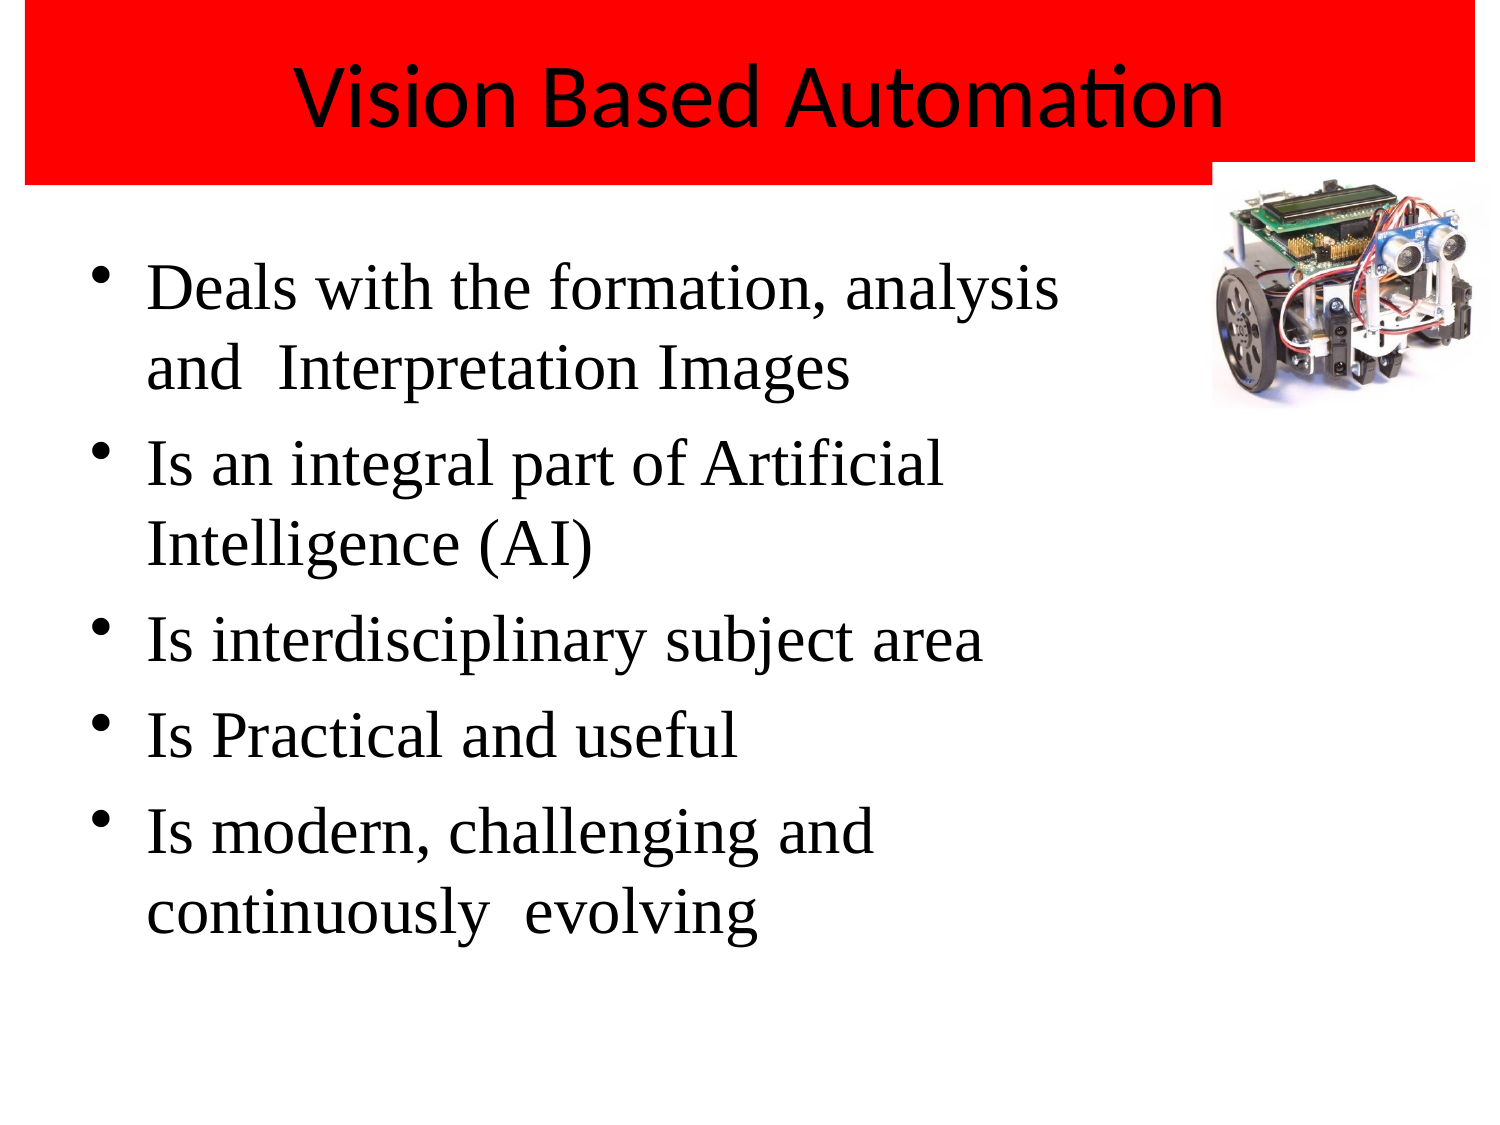

# Vision Based Automation

#5
Deals with the formation, analysis and  Interpretation Images
Is an integral part of Artificial Intelligence (AI)
Is interdisciplinary subject area
Is Practical and useful
Is modern, challenging and continuously  evolving